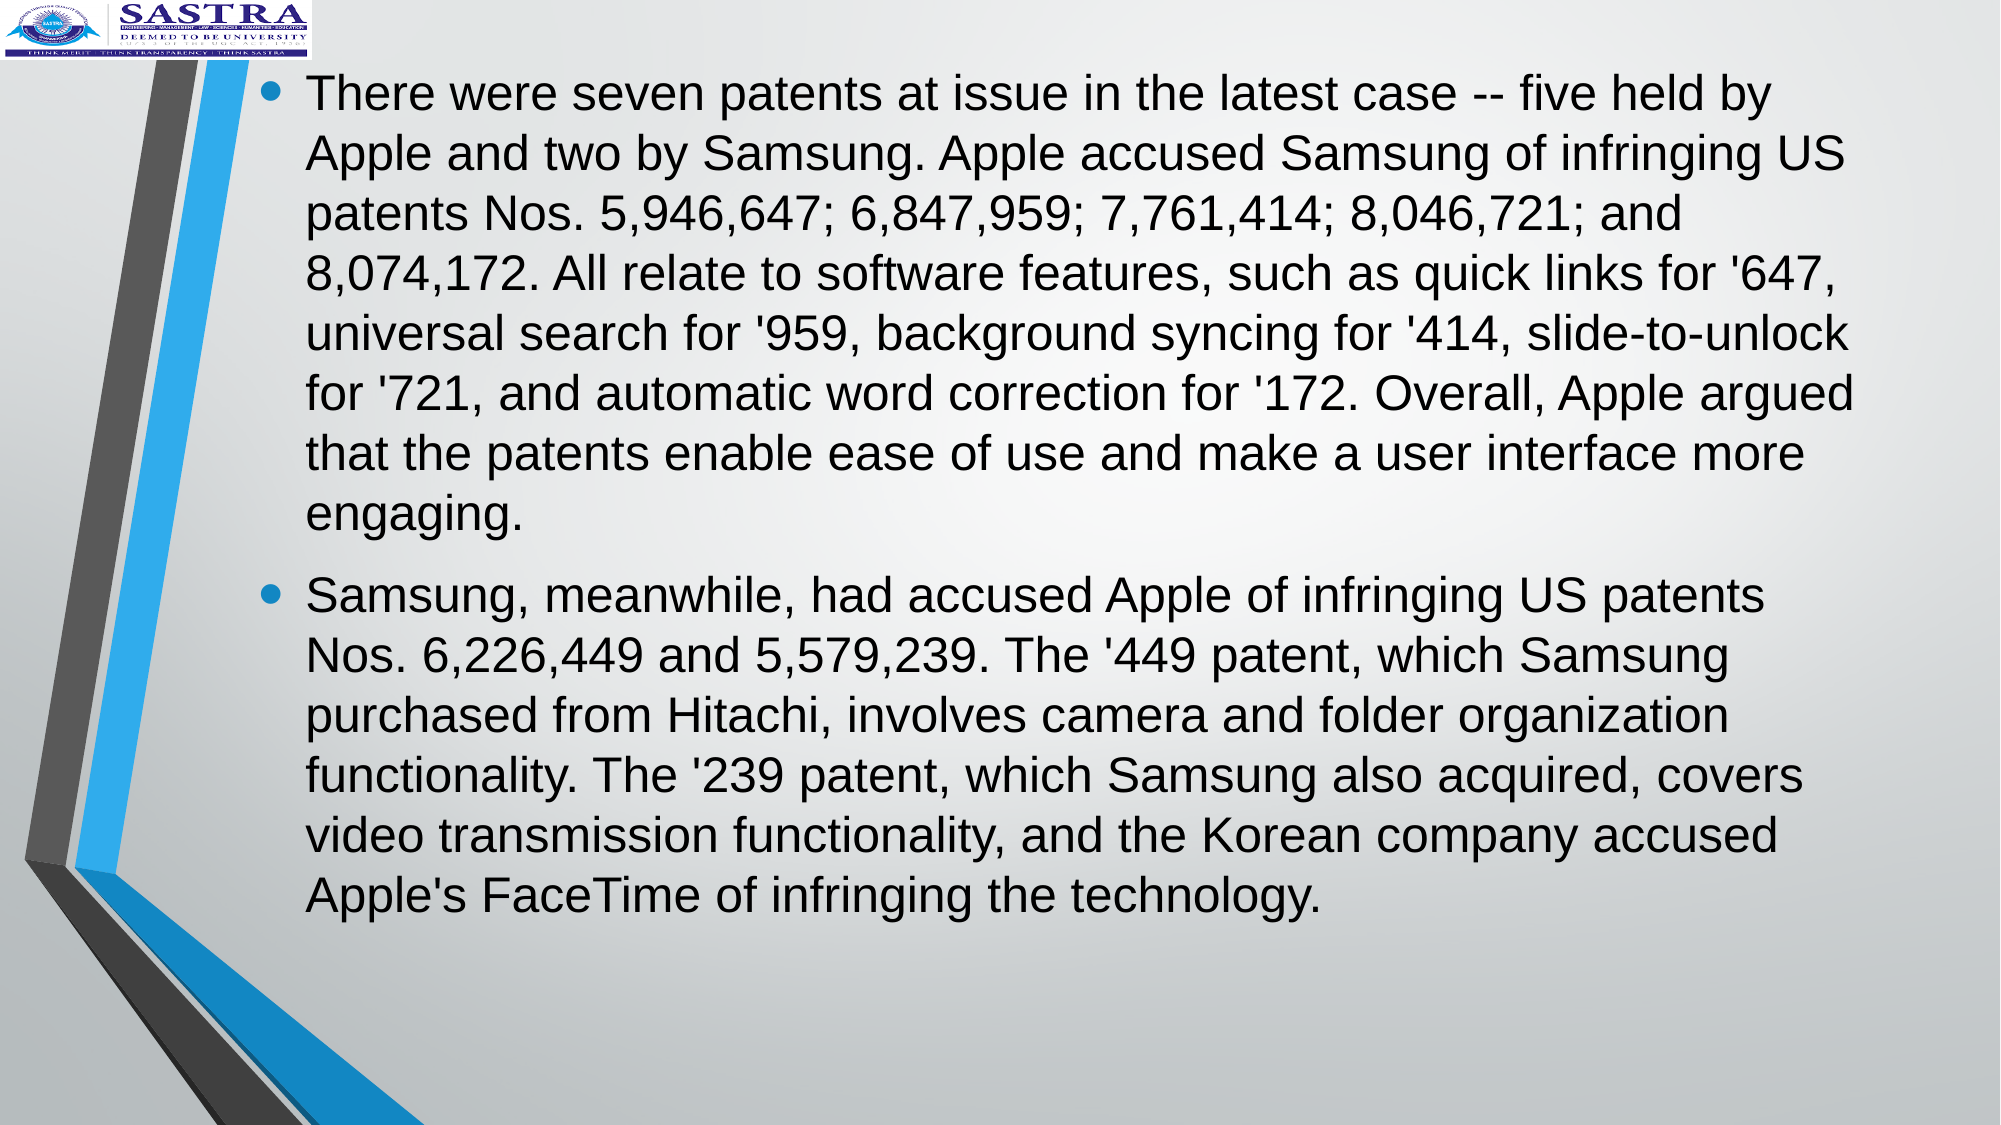

There were seven patents at issue in the latest case -- five held by Apple and two by Samsung. Apple accused Samsung of infringing US patents Nos. 5,946,647; 6,847,959; 7,761,414; 8,046,721; and 8,074,172. All relate to software features, such as quick links for '647, universal search for '959, background syncing for '414, slide-to-unlock for '721, and automatic word correction for '172. Overall, Apple argued that the patents enable ease of use and make a user interface more engaging.
Samsung, meanwhile, had accused Apple of infringing US patents Nos. 6,226,449 and 5,579,239. The '449 patent, which Samsung purchased from Hitachi, involves camera and folder organization functionality. The '239 patent, which Samsung also acquired, covers video transmission functionality, and the Korean company accused Apple's FaceTime of infringing the technology.